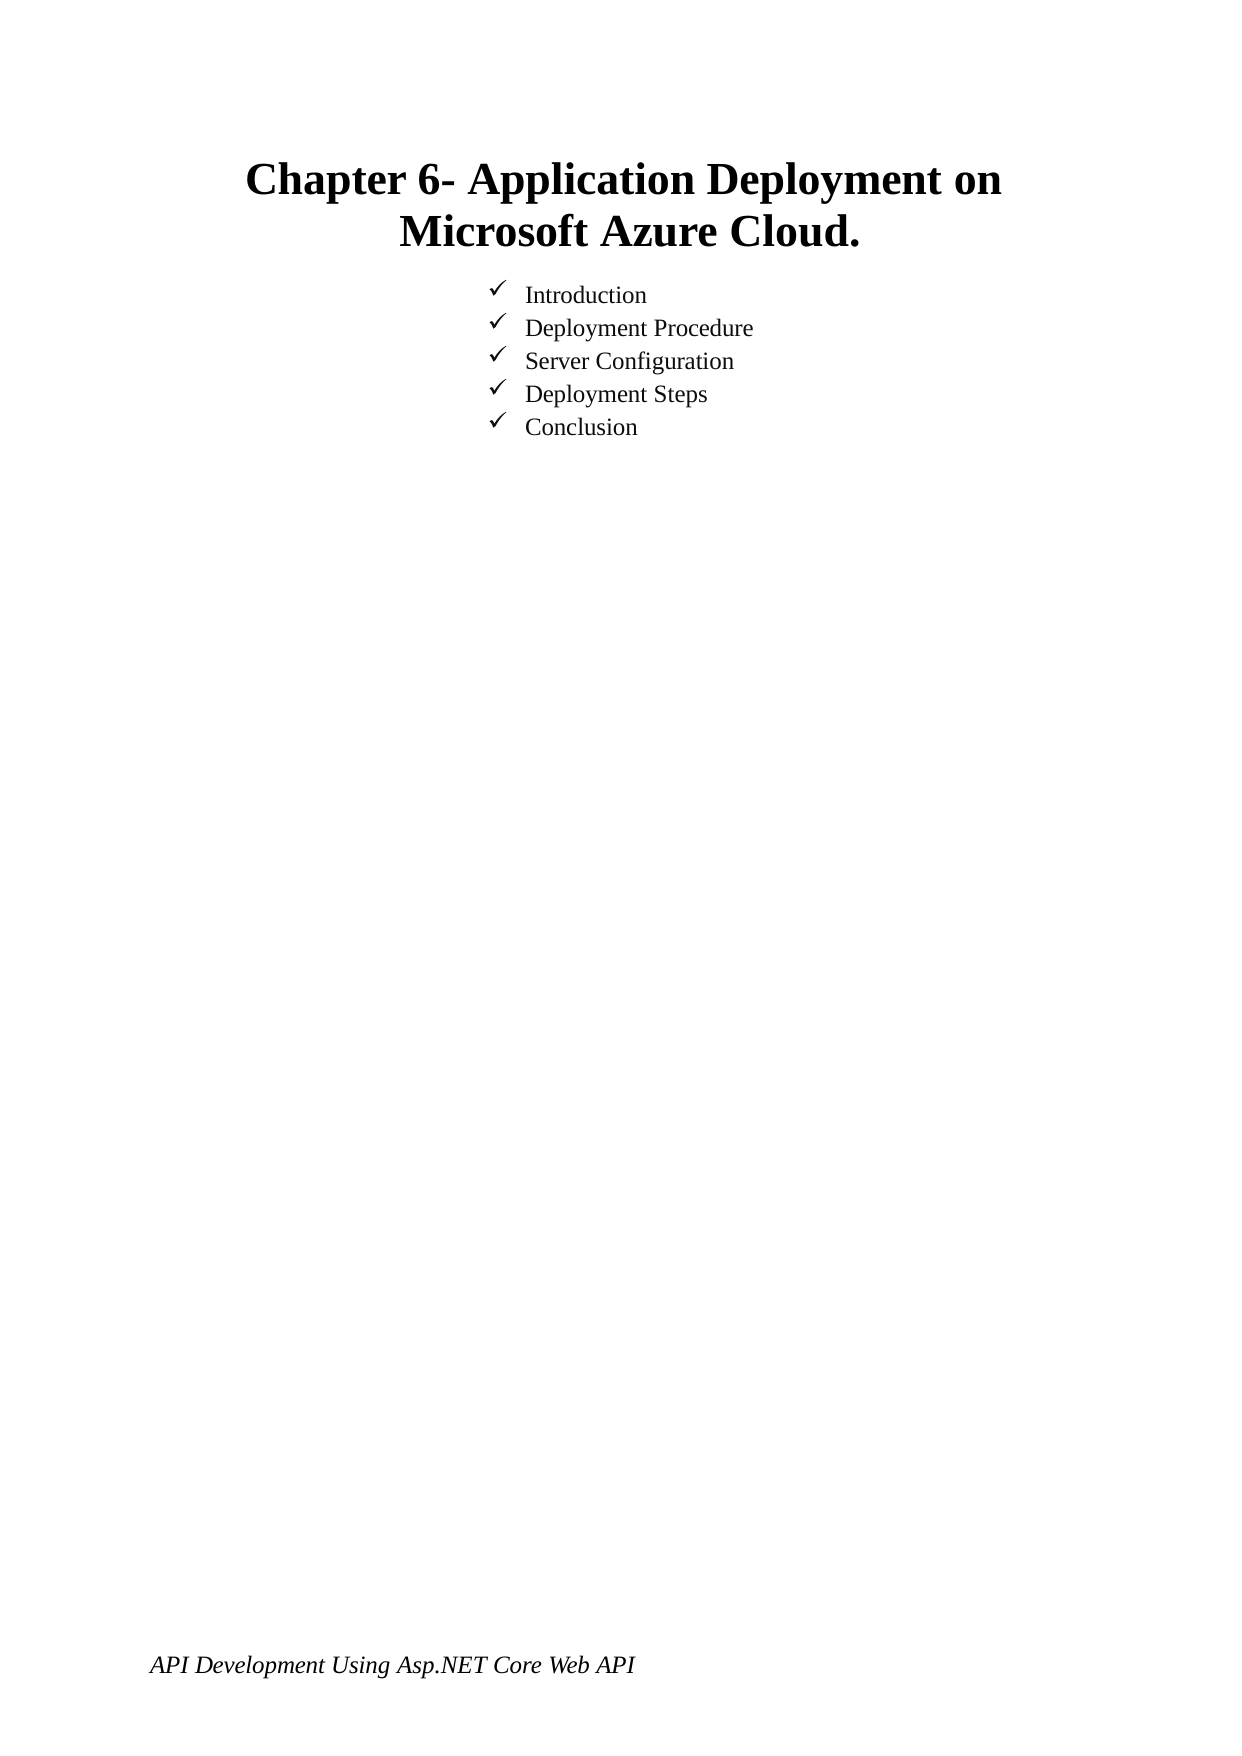

Chapter 6- Application Deployment on  Microsoft Azure Cloud.
Introduction
Deployment Procedure
Server Configuration
Deployment Steps
Conclusion
API Development Using Asp.NET Core Web API